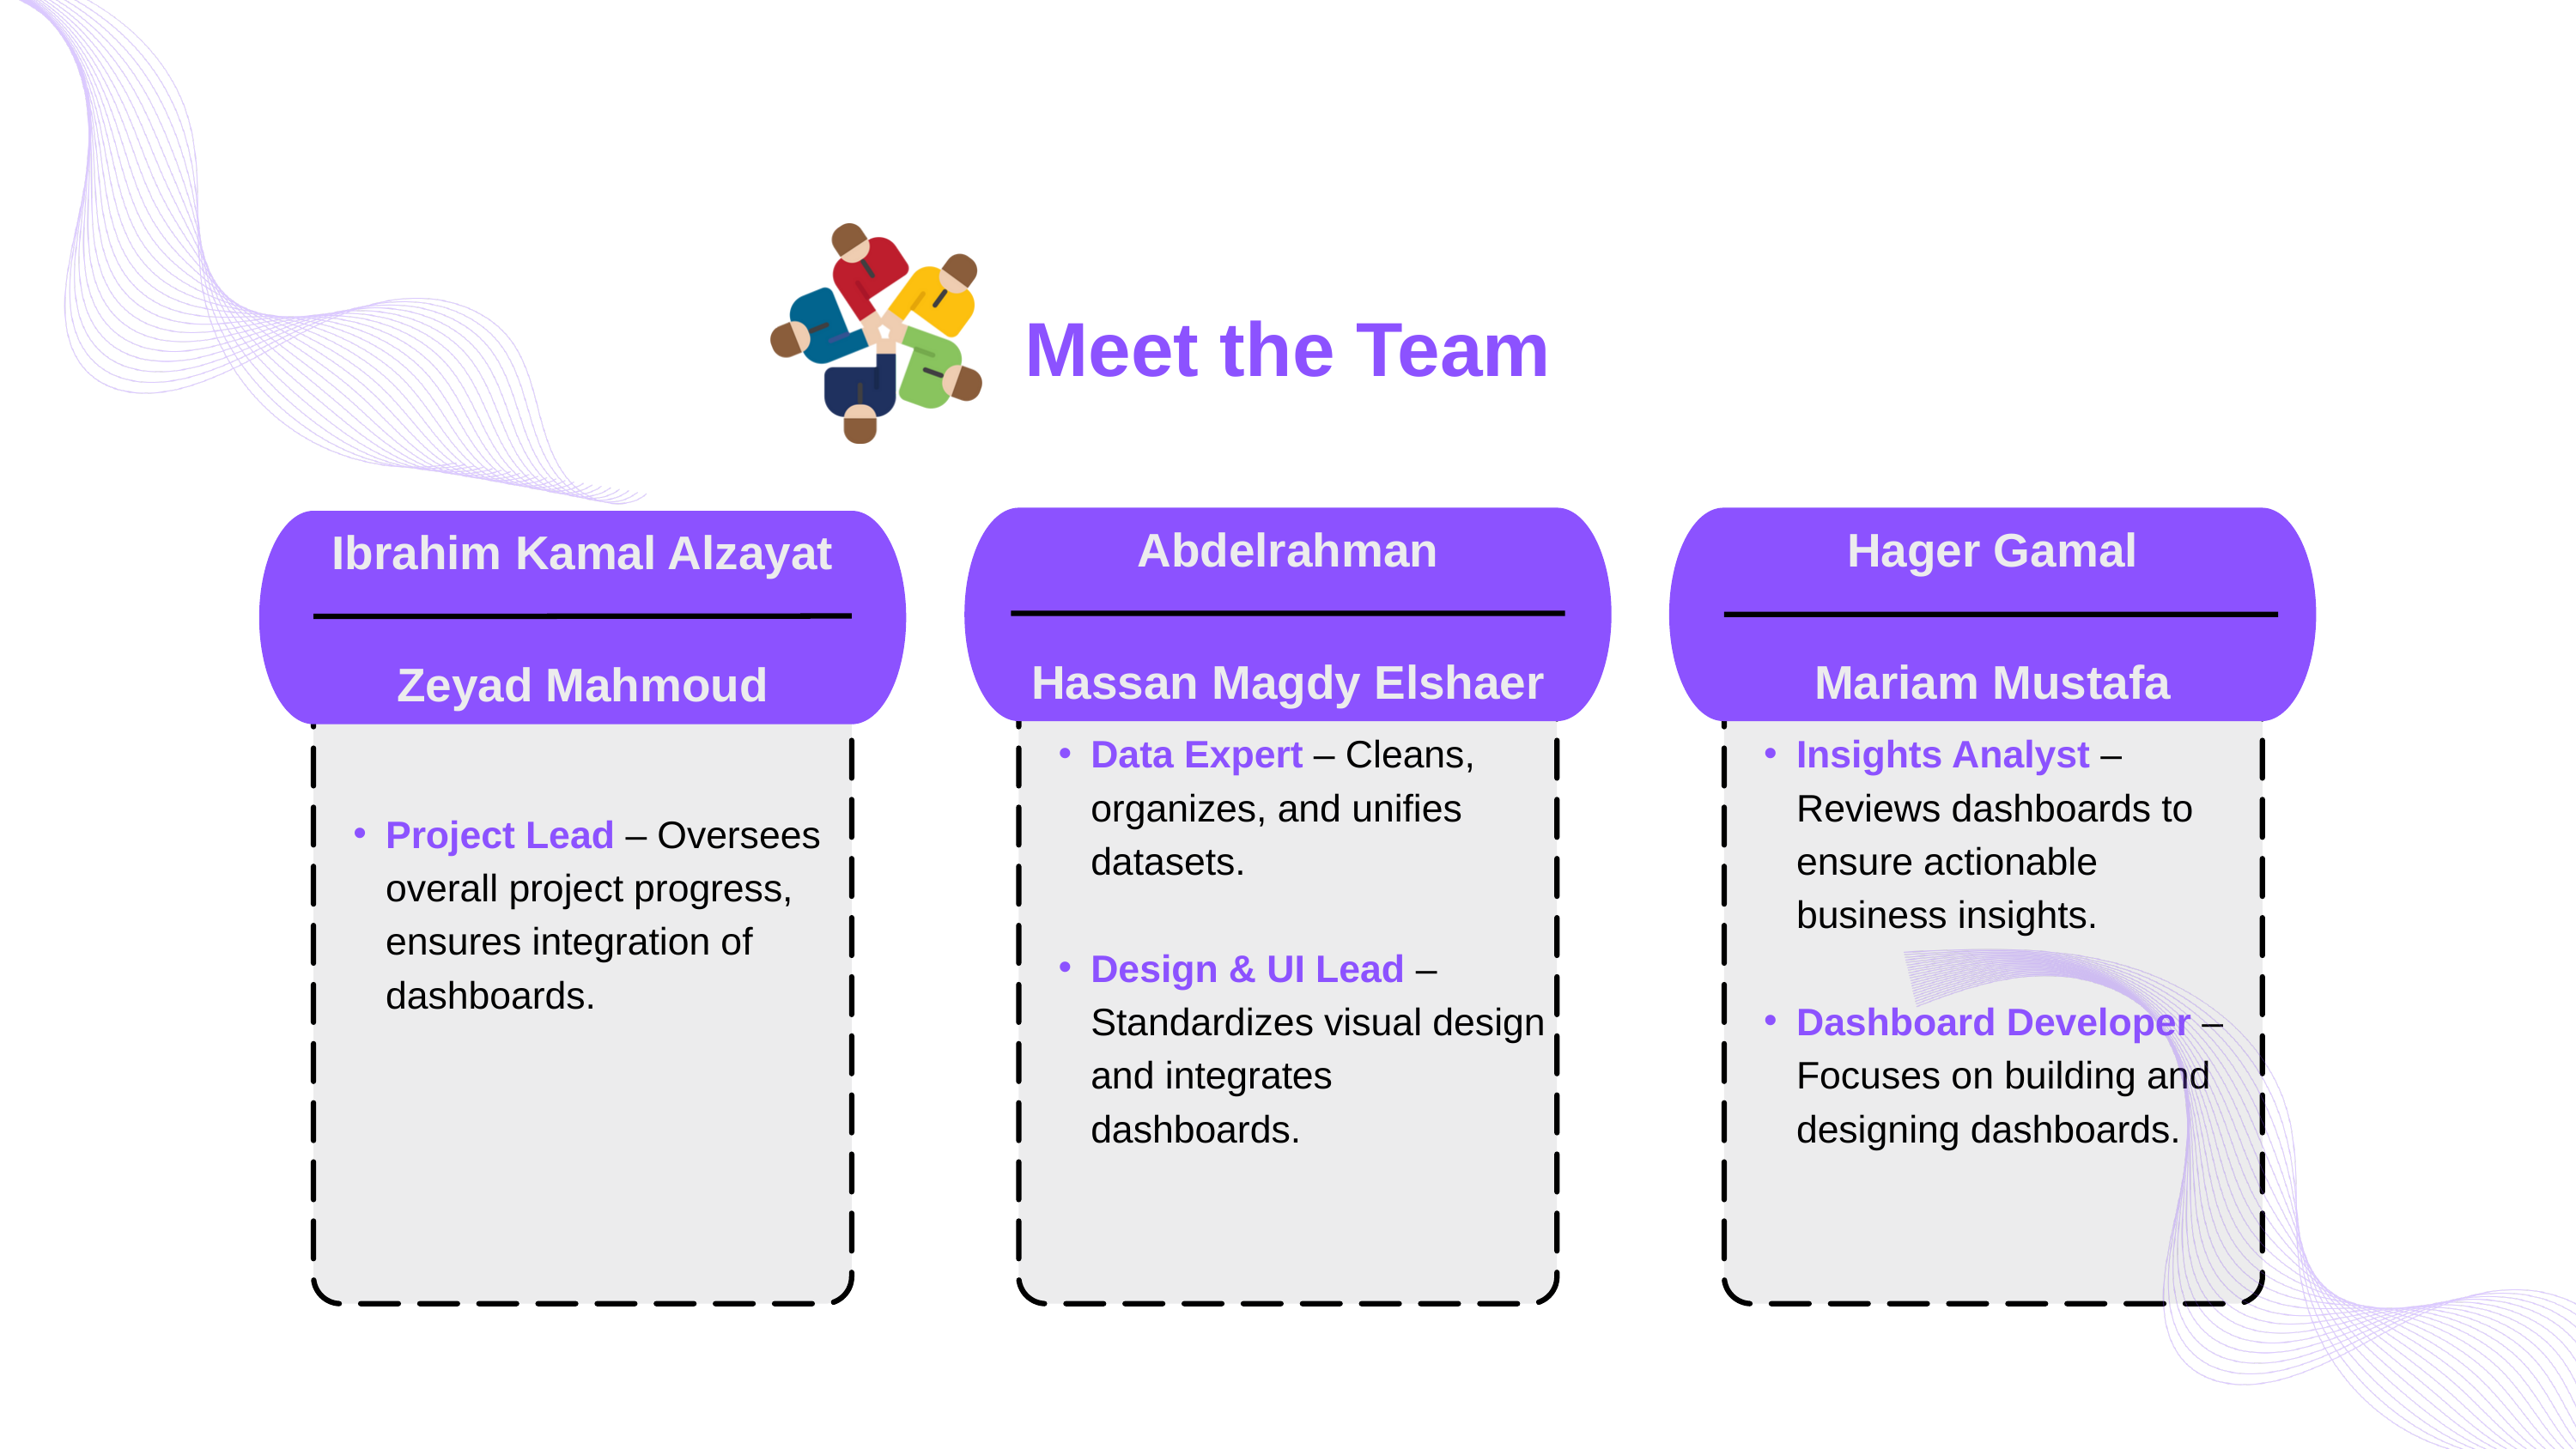

Meet the Team

Abdelrahman

Hassan Magdy Elshaer

Hager Gamal

Mariam Mustafa

Ibrahim Kamal Alzayat

Zeyad Mahmoud

Project Lead – Oversees overall project progress, ensures integration of dashboards.

Data Expert – Cleans, organizes, and unifies datasets.

Design & UI Lead – Standardizes visual design and integrates dashboards.

Insights Analyst – Reviews dashboards to ensure actionable business insights.

Dashboard Developer – Focuses on building and designing dashboards.